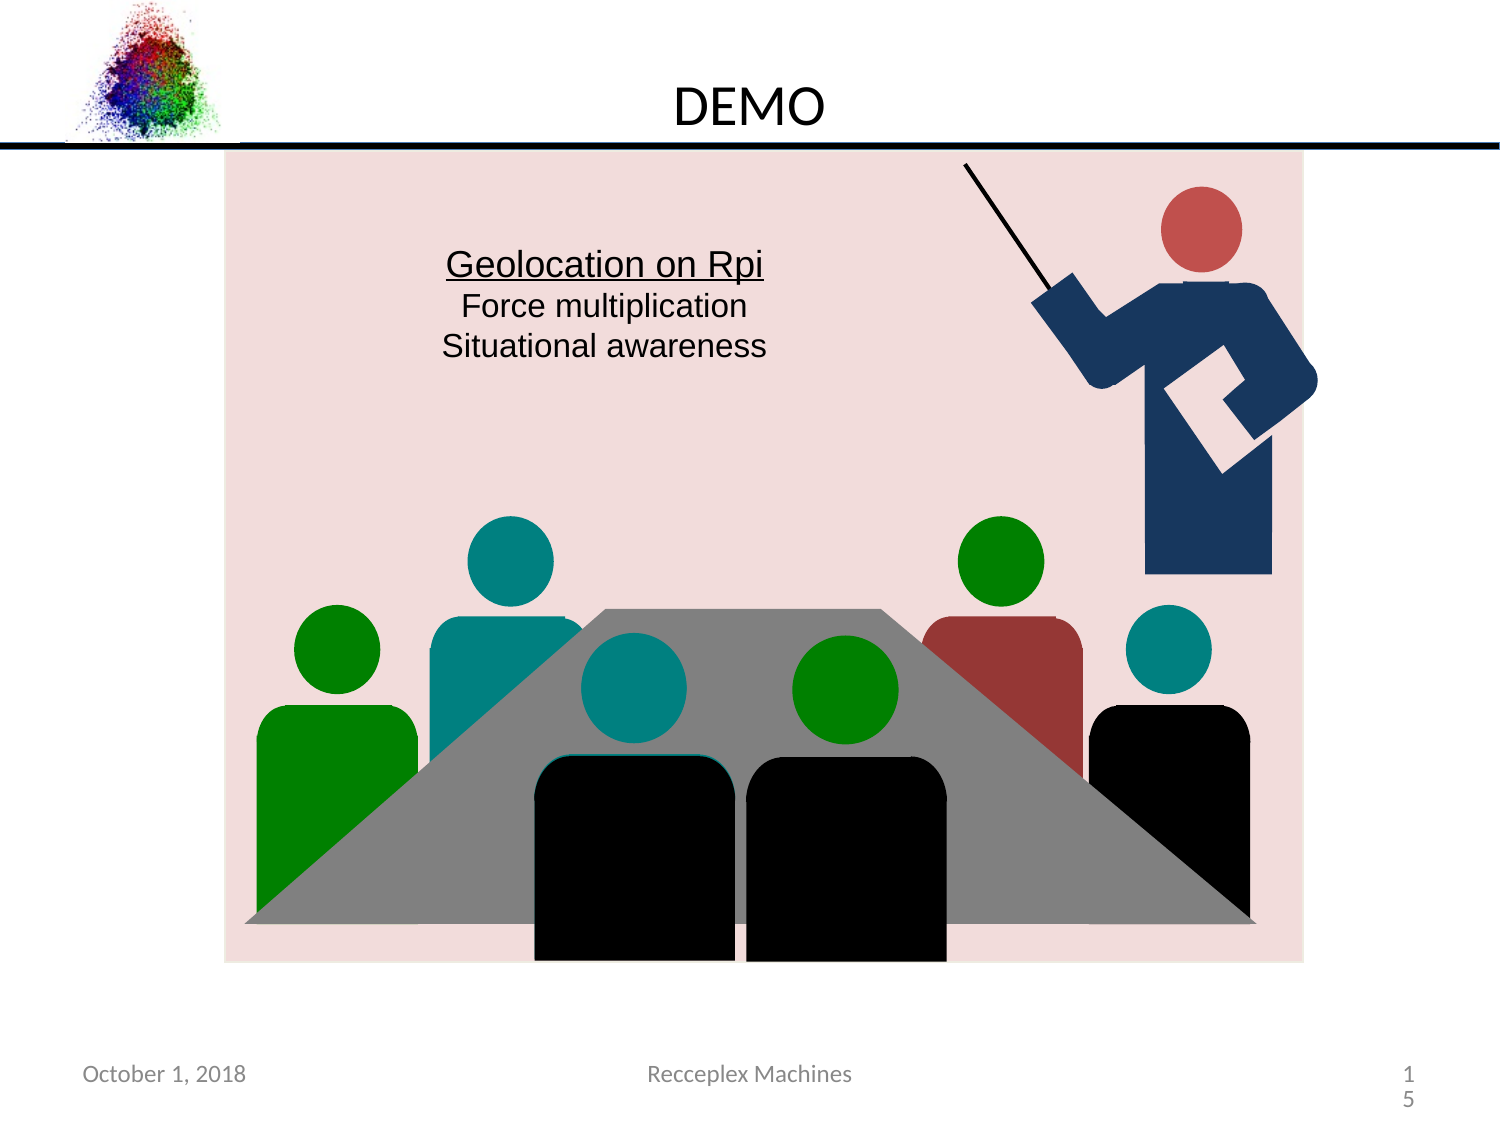

DEmo

Geolocation on Rpi
Force multiplication
Situational awareness

October 1, 2018
Recceplex Machines
15